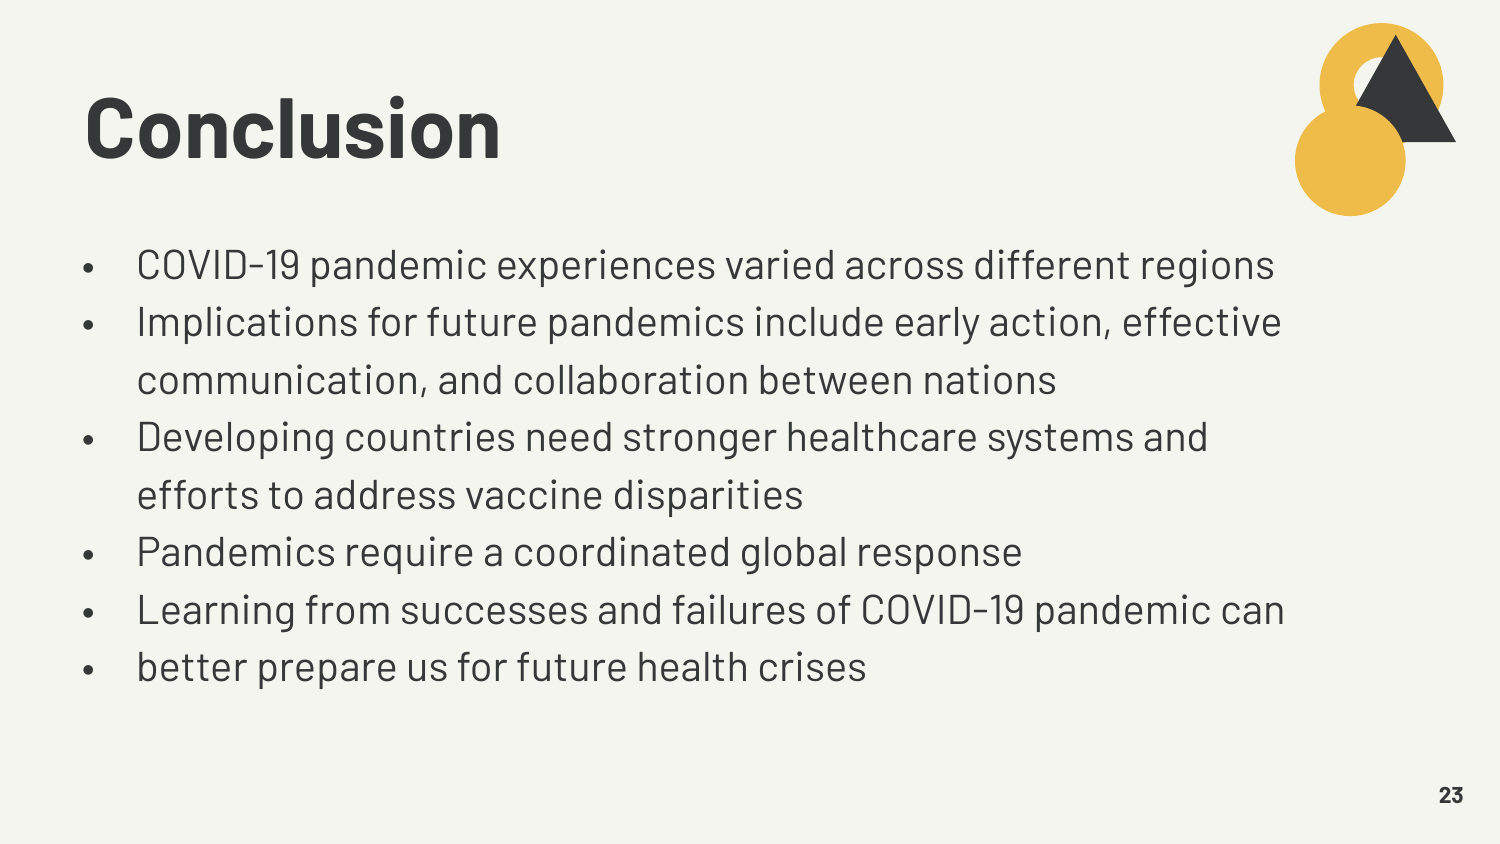

# Conclusion

COVID-19 pandemic experiences varied across different regions
Implications for future pandemics include early action, effective communication, and collaboration between nations
Developing countries need stronger healthcare systems and efforts to address vaccine disparities
Pandemics require a coordinated global response
Learning from successes and failures of COVID-19 pandemic can
better prepare us for future health crises

23